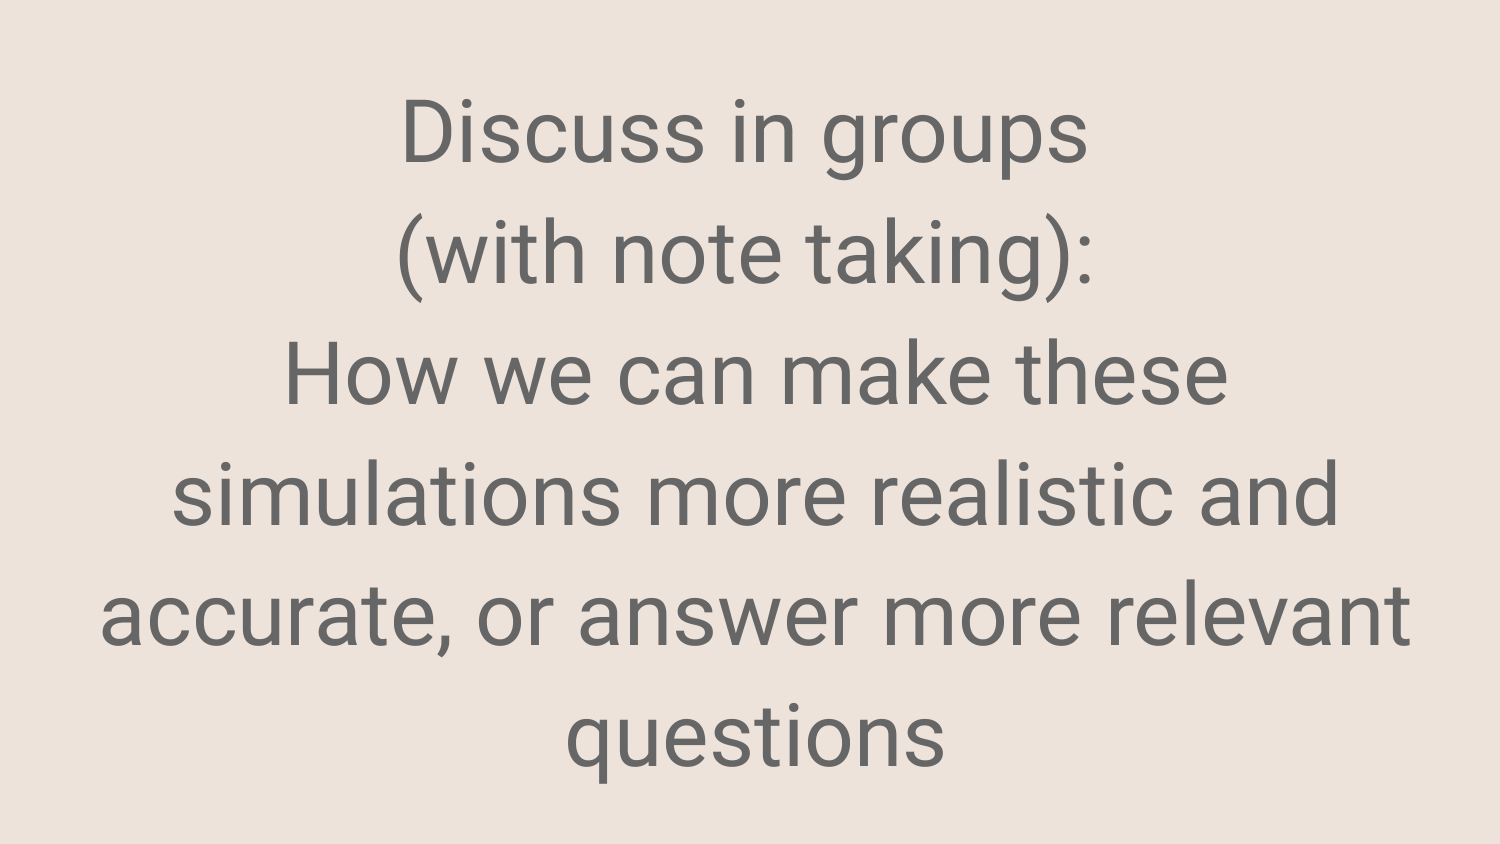

# Discuss in groups
(with note taking):
How we can make these simulations more realistic and accurate, or answer more relevant questions